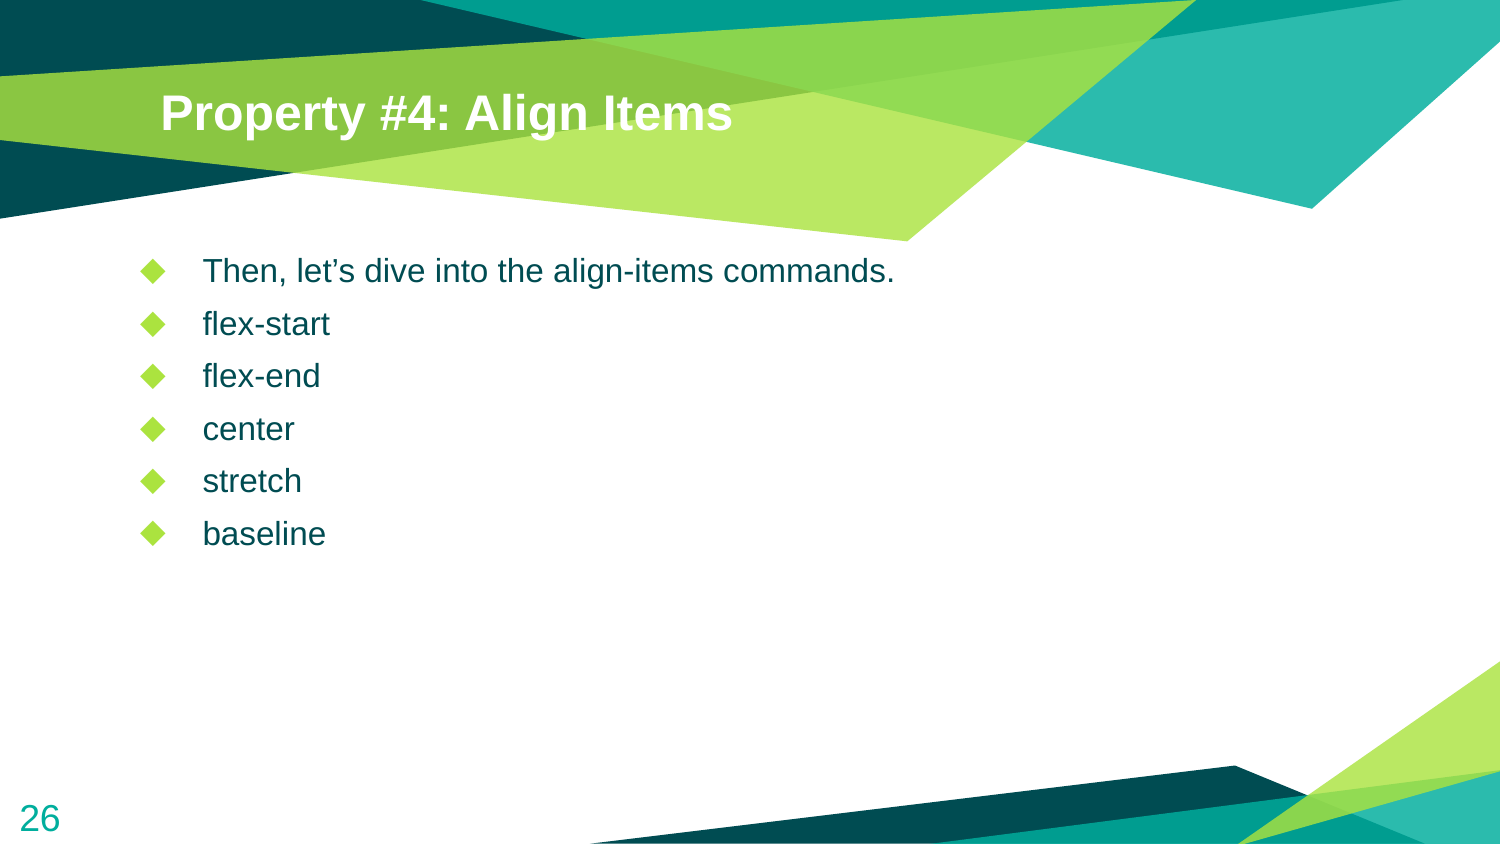

# Property #4: Align Items
Then, let’s dive into the align-items commands.
flex-start
flex-end
center
stretch
baseline
26